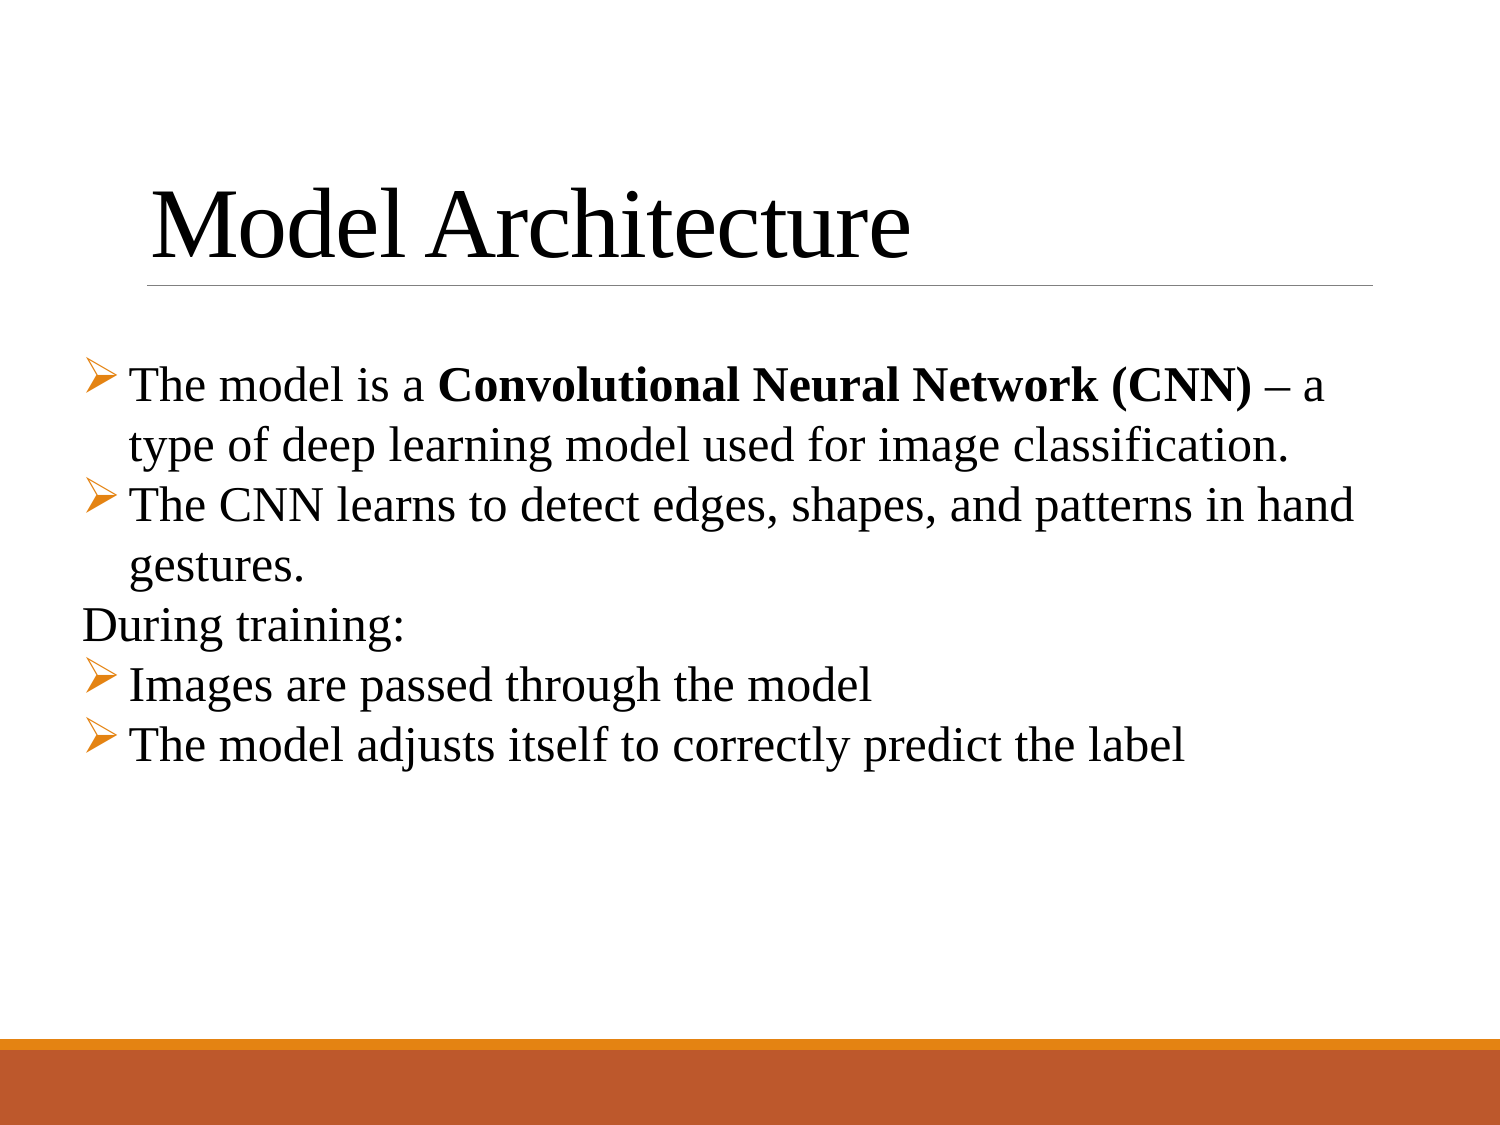

# Model Architecture
The model is a Convolutional Neural Network (CNN) – a type of deep learning model used for image classification.
The CNN learns to detect edges, shapes, and patterns in hand gestures.
During training:
Images are passed through the model
The model adjusts itself to correctly predict the label